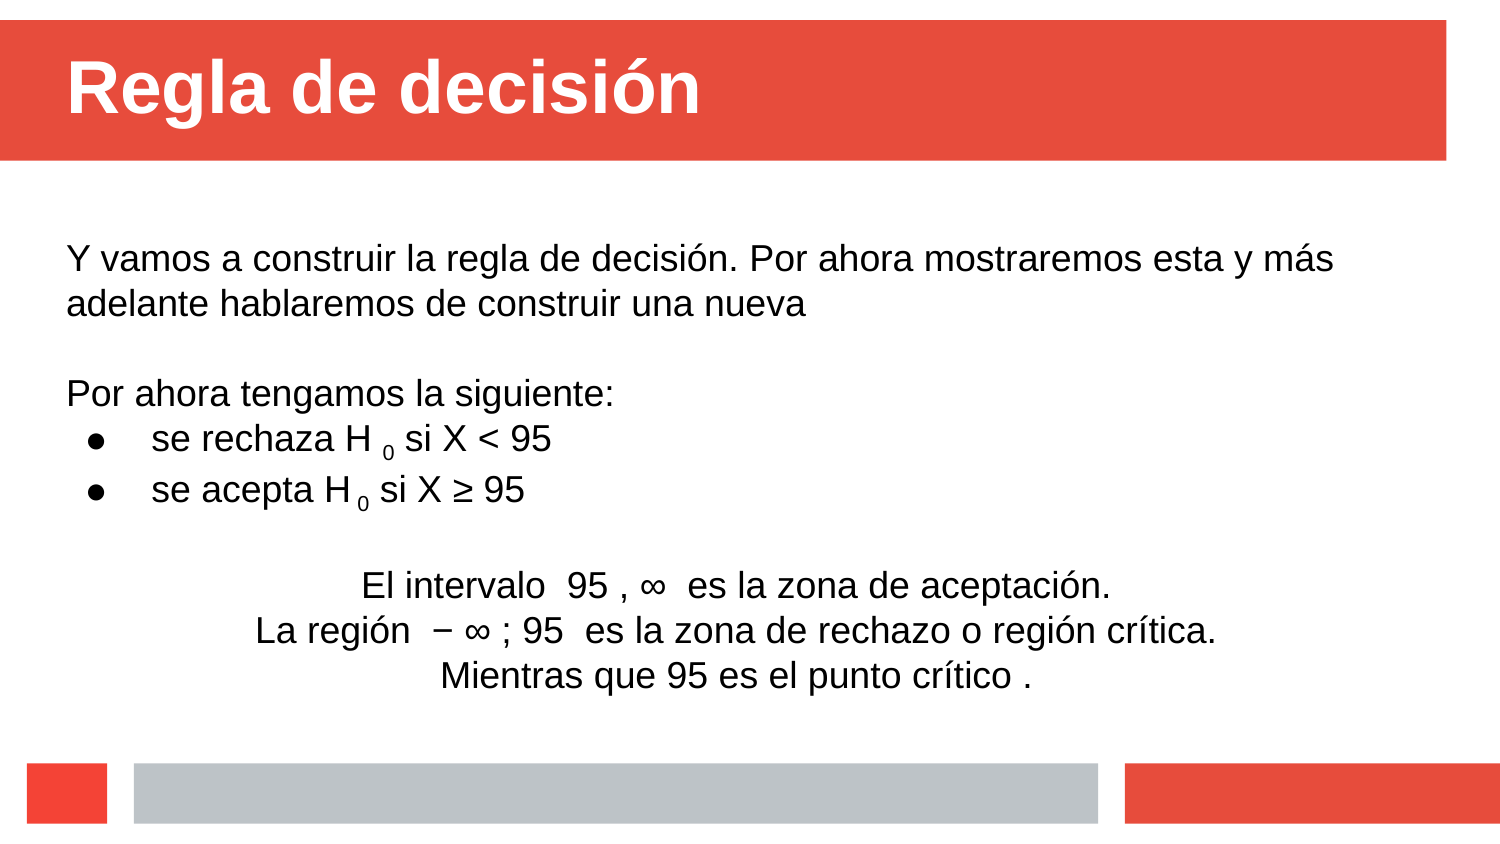

# Regla de decisión
Y vamos a construir la regla de decisión. Por ahora mostraremos esta y más adelante hablaremos de construir una nueva

Por ahora tengamos la siguiente:
 se rechaza H 0 si X < 95
 se acepta H 0 si X ≥ 95

El intervalo  95 , ∞  es la zona de aceptación.
La región  − ∞ ; 95  es la zona de rechazo o región crítica.
Mientras que 95 es el punto crítico .